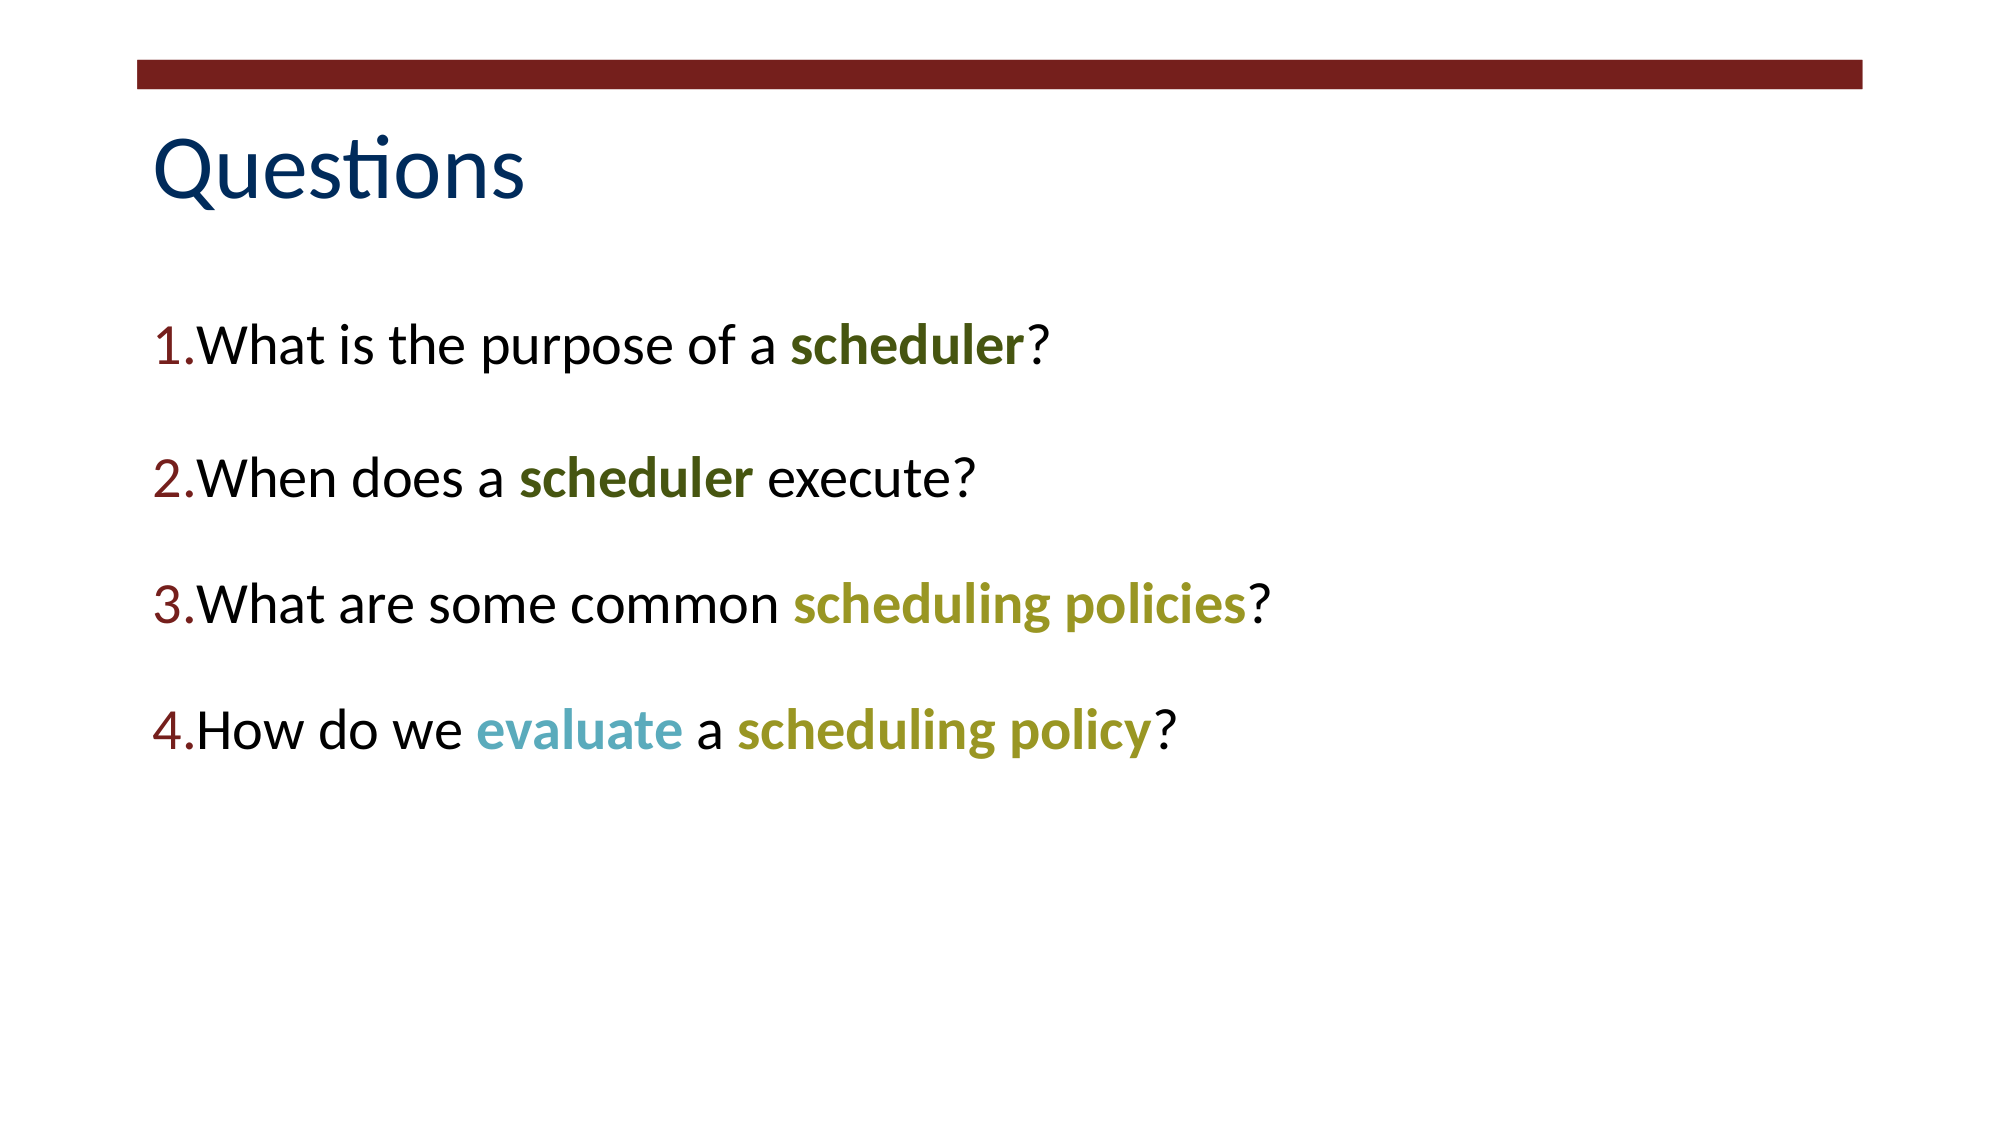

# Questions
What is the purpose of a scheduler?
When does a scheduler execute?
What are some common scheduling policies?
How do we evaluate a scheduling policy?